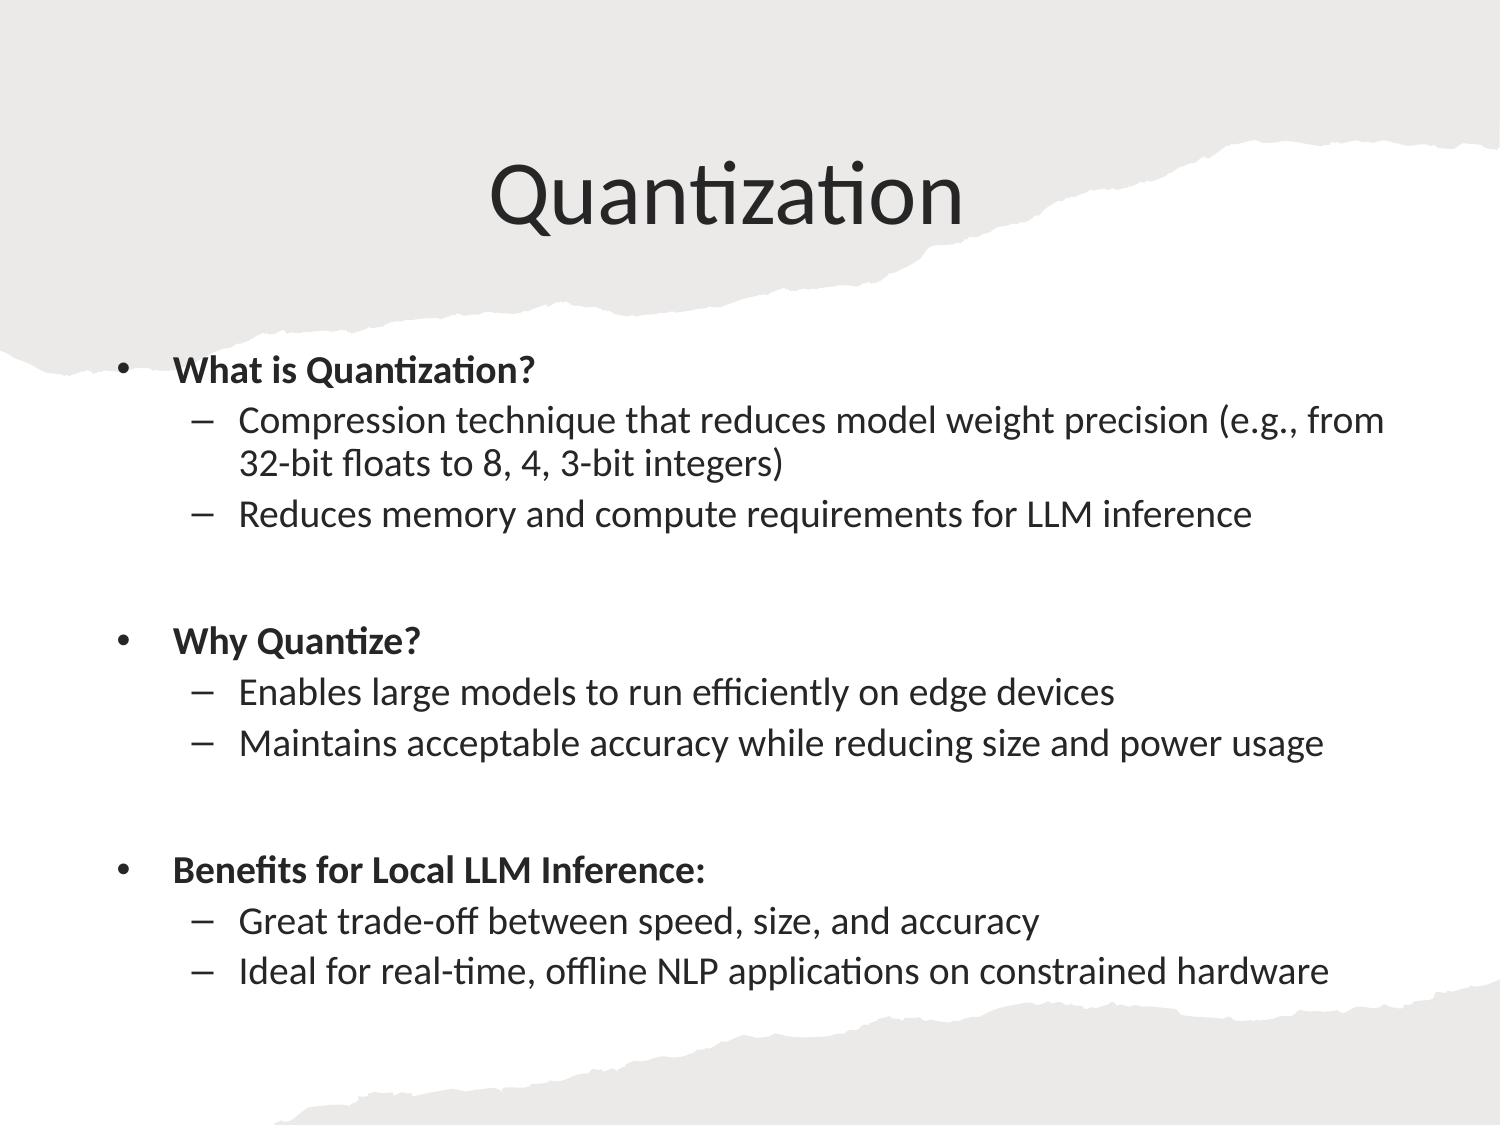

# Quantization
What is Quantization?
Compression technique that reduces model weight precision (e.g., from 32-bit floats to 8, 4, 3-bit integers)
Reduces memory and compute requirements for LLM inference

Why Quantize?
Enables large models to run efficiently on edge devices
Maintains acceptable accuracy while reducing size and power usage

Benefits for Local LLM Inference:
Great trade-off between speed, size, and accuracy
Ideal for real-time, offline NLP applications on constrained hardware

11